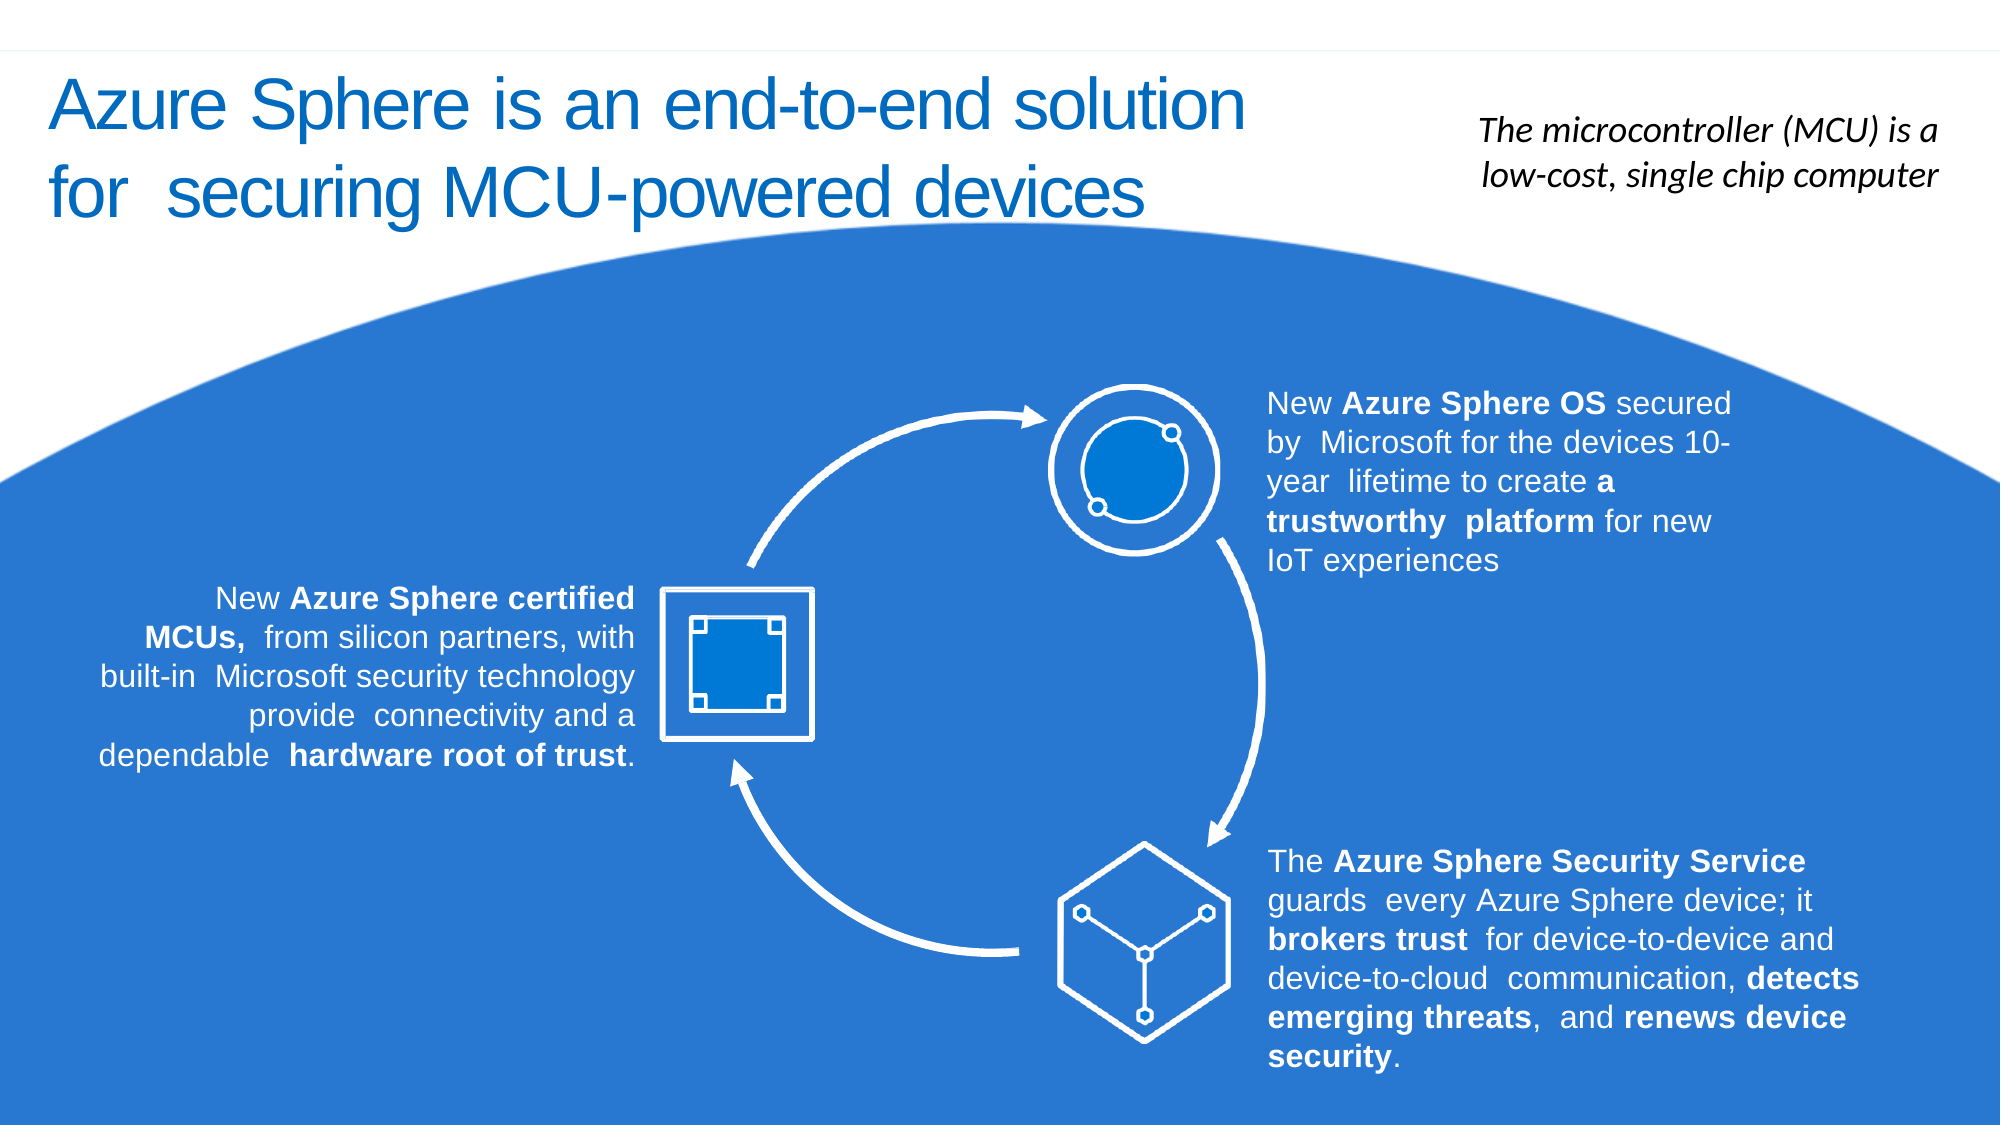

# Azure Sphere is an end-to-end solution for  securing MCU-powered devices

The microcontroller (MCU) is a
low-cost, single chip computer
New Azure Sphere OS secured by  Microsoft for the devices 10-year  lifetime to create a trustworthy  platform for new IoT experiences

New Azure Sphere certified MCUs,  from silicon partners, with built-in  Microsoft security technology provide  connectivity and a dependable  hardware root of trust.

The Azure Sphere Security Service guards  every Azure Sphere device; it brokers trust  for device-to-device and device-to-cloud  communication, detects emerging threats,  and renews device security.
© Microsoft Corporation